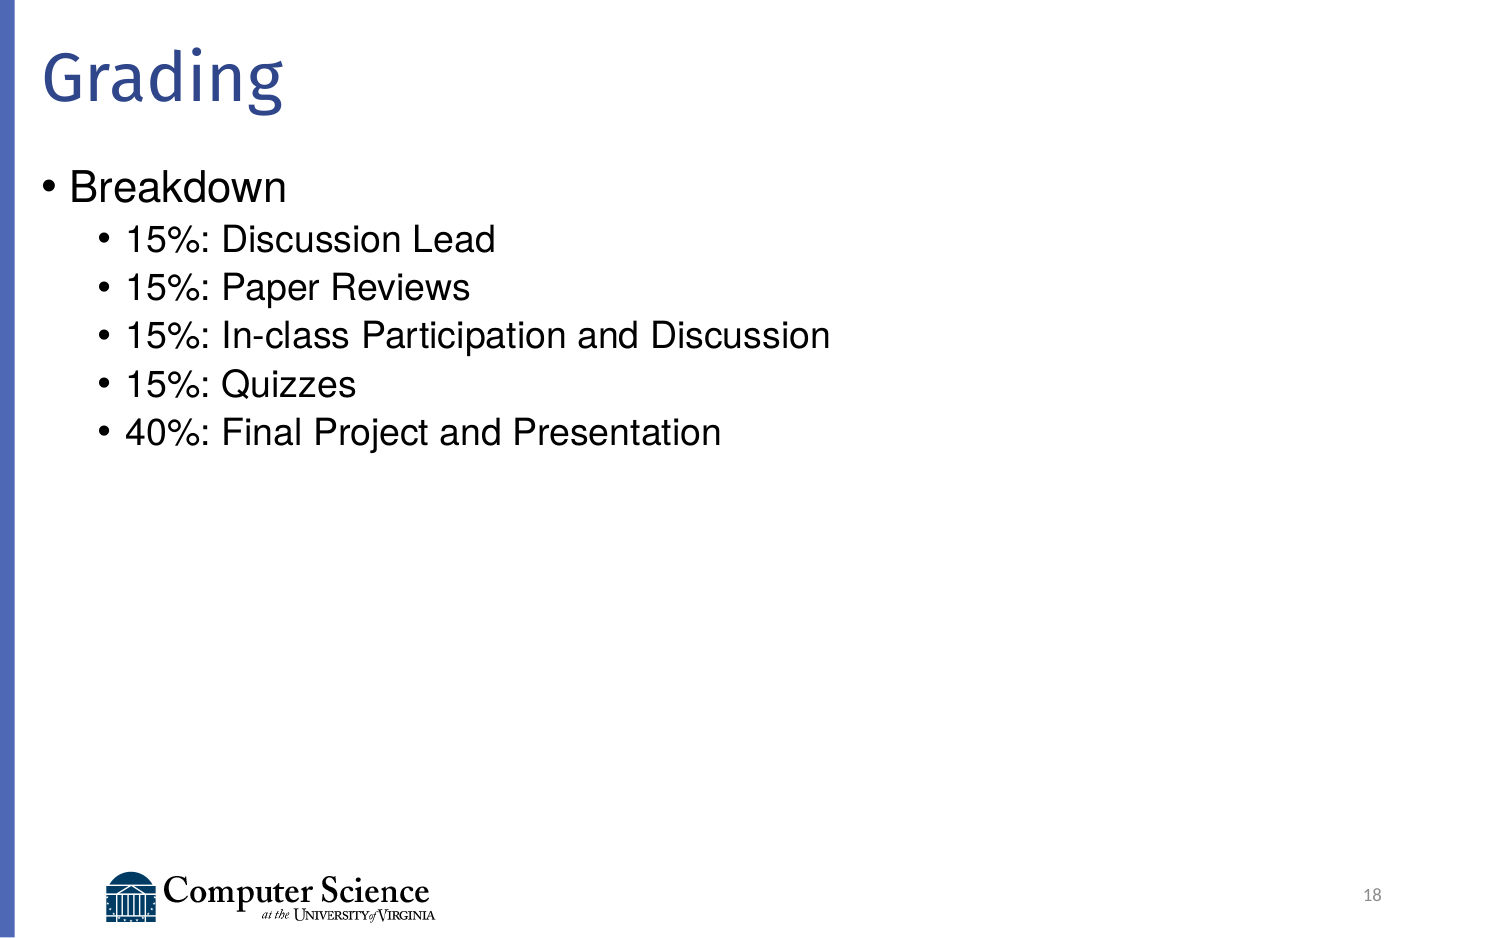

# Grading
Breakdown
15%: Discussion Lead
15%: Paper Reviews
15%: In-class Participation and Discussion
15%: Quizzes
40%: Final Project and Presentation
18